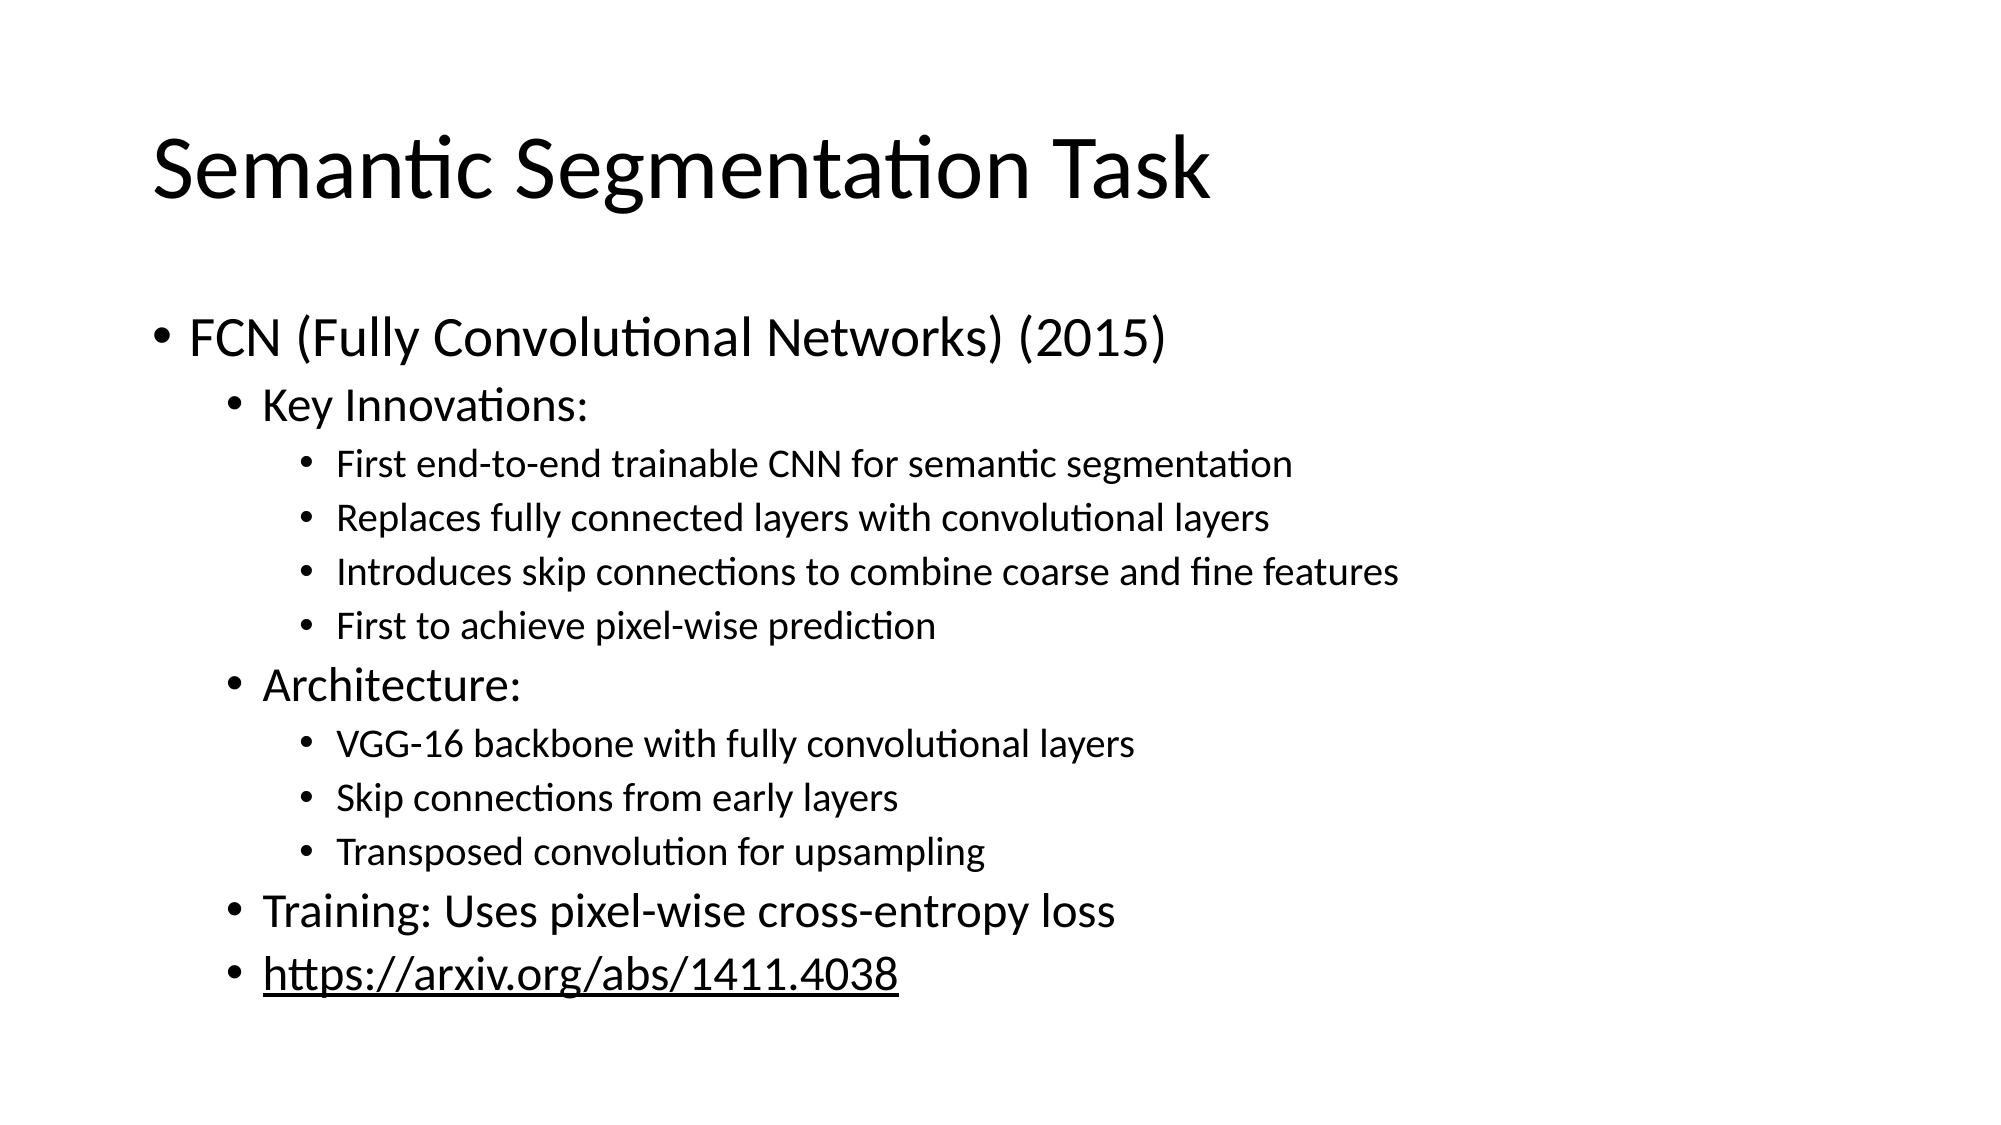

# Semantic Segmentation Task
FCN (Fully Convolutional Networks) (2015)
Key Innovations:
First end-to-end trainable CNN for semantic segmentation
Replaces fully connected layers with convolutional layers
Introduces skip connections to combine coarse and fine features
First to achieve pixel-wise prediction
Architecture:
VGG-16 backbone with fully convolutional layers
Skip connections from early layers
Transposed convolution for upsampling
Training: Uses pixel-wise cross-entropy loss
https://arxiv.org/abs/1411.4038